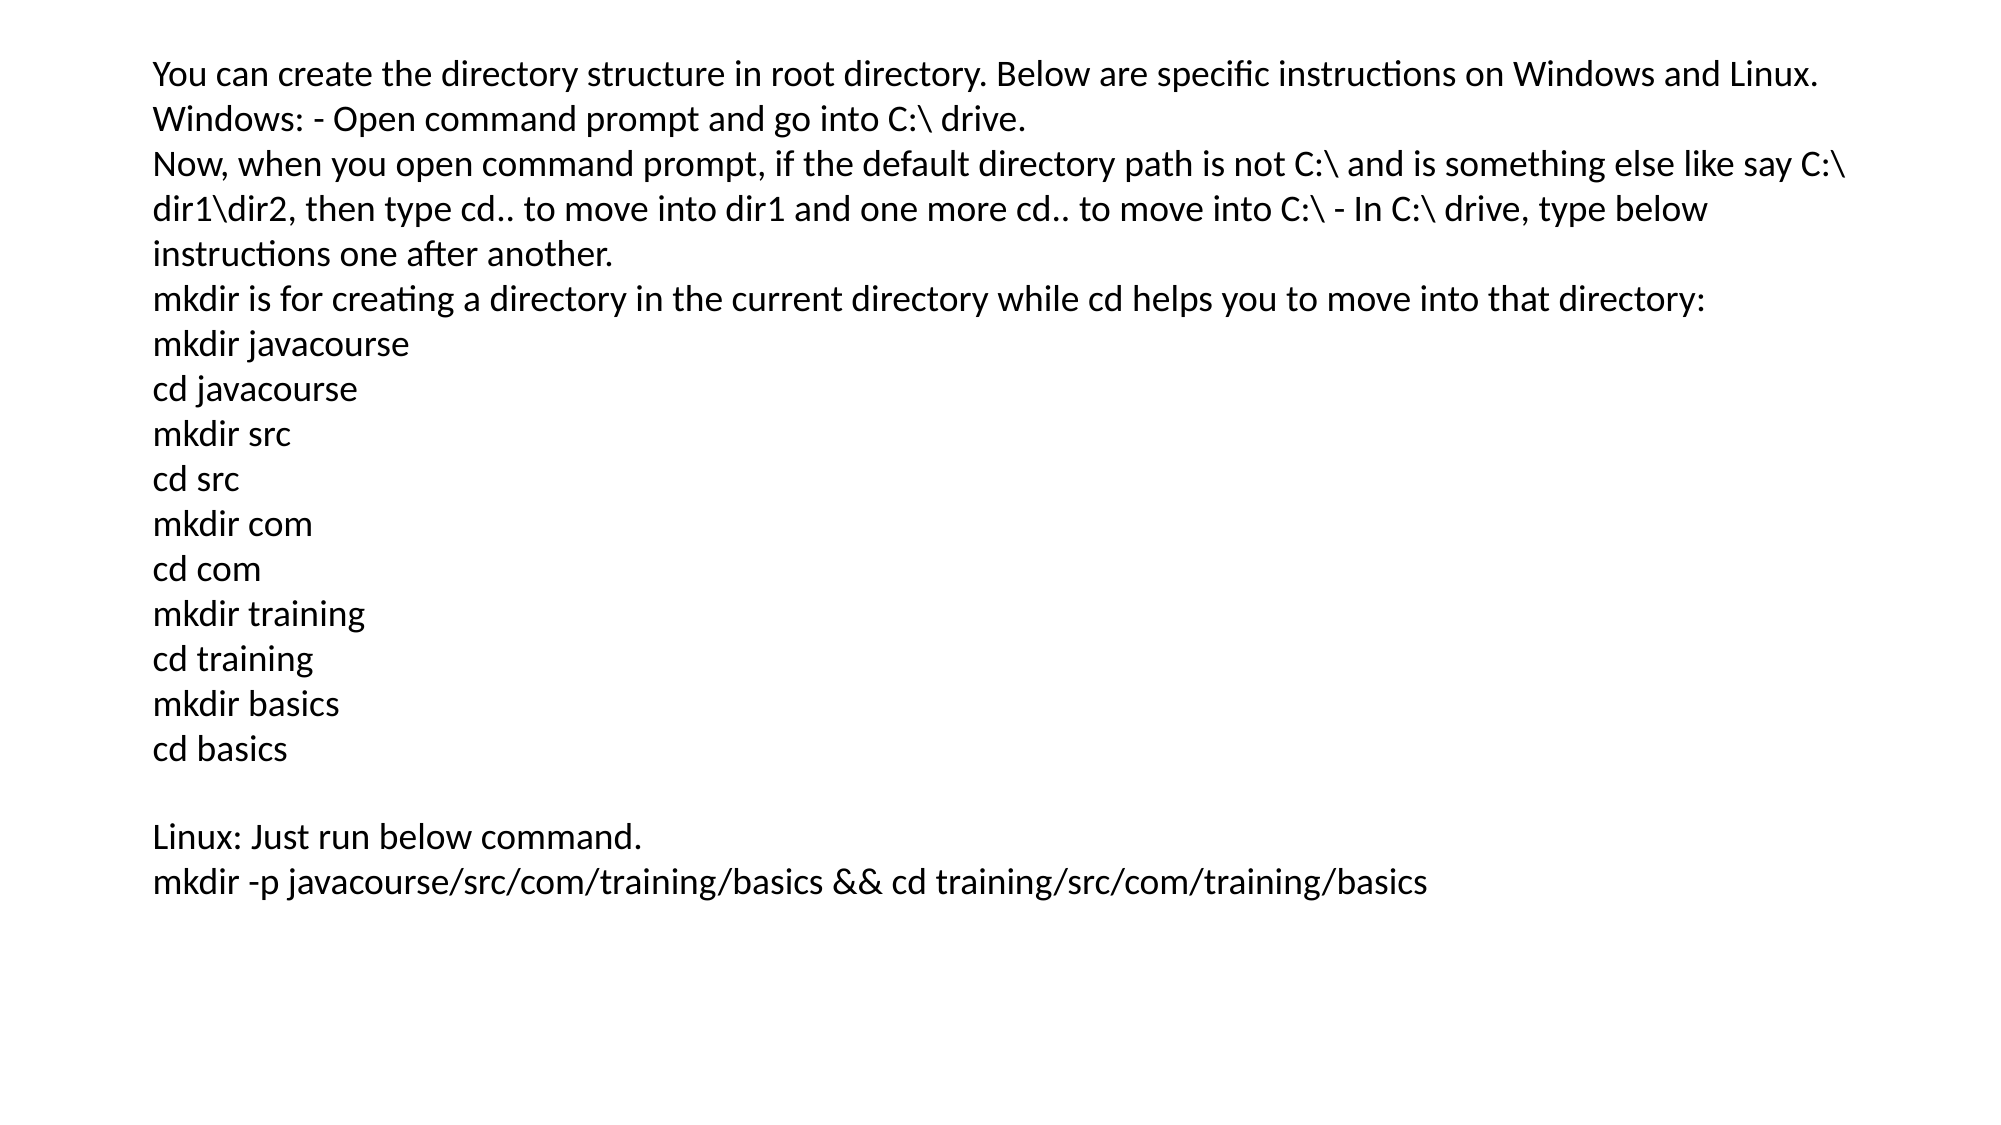

You can create the directory structure in root directory. Below are specific instructions on Windows and Linux.
Windows: - Open command prompt and go into C:\ drive.
Now, when you open command prompt, if the default directory path is not C:\ and is something else like say C:\dir1\dir2, then type cd.. to move into dir1 and one more cd.. to move into C:\ - In C:\ drive, type below instructions one after another.
mkdir is for creating a directory in the current directory while cd helps you to move into that directory:
mkdir javacourse
cd javacourse
mkdir src
cd src
mkdir com
cd com
mkdir training
cd training
mkdir basics
cd basics
Linux: Just run below command.
mkdir -p javacourse/src/com/training/basics && cd training/src/com/training/basics